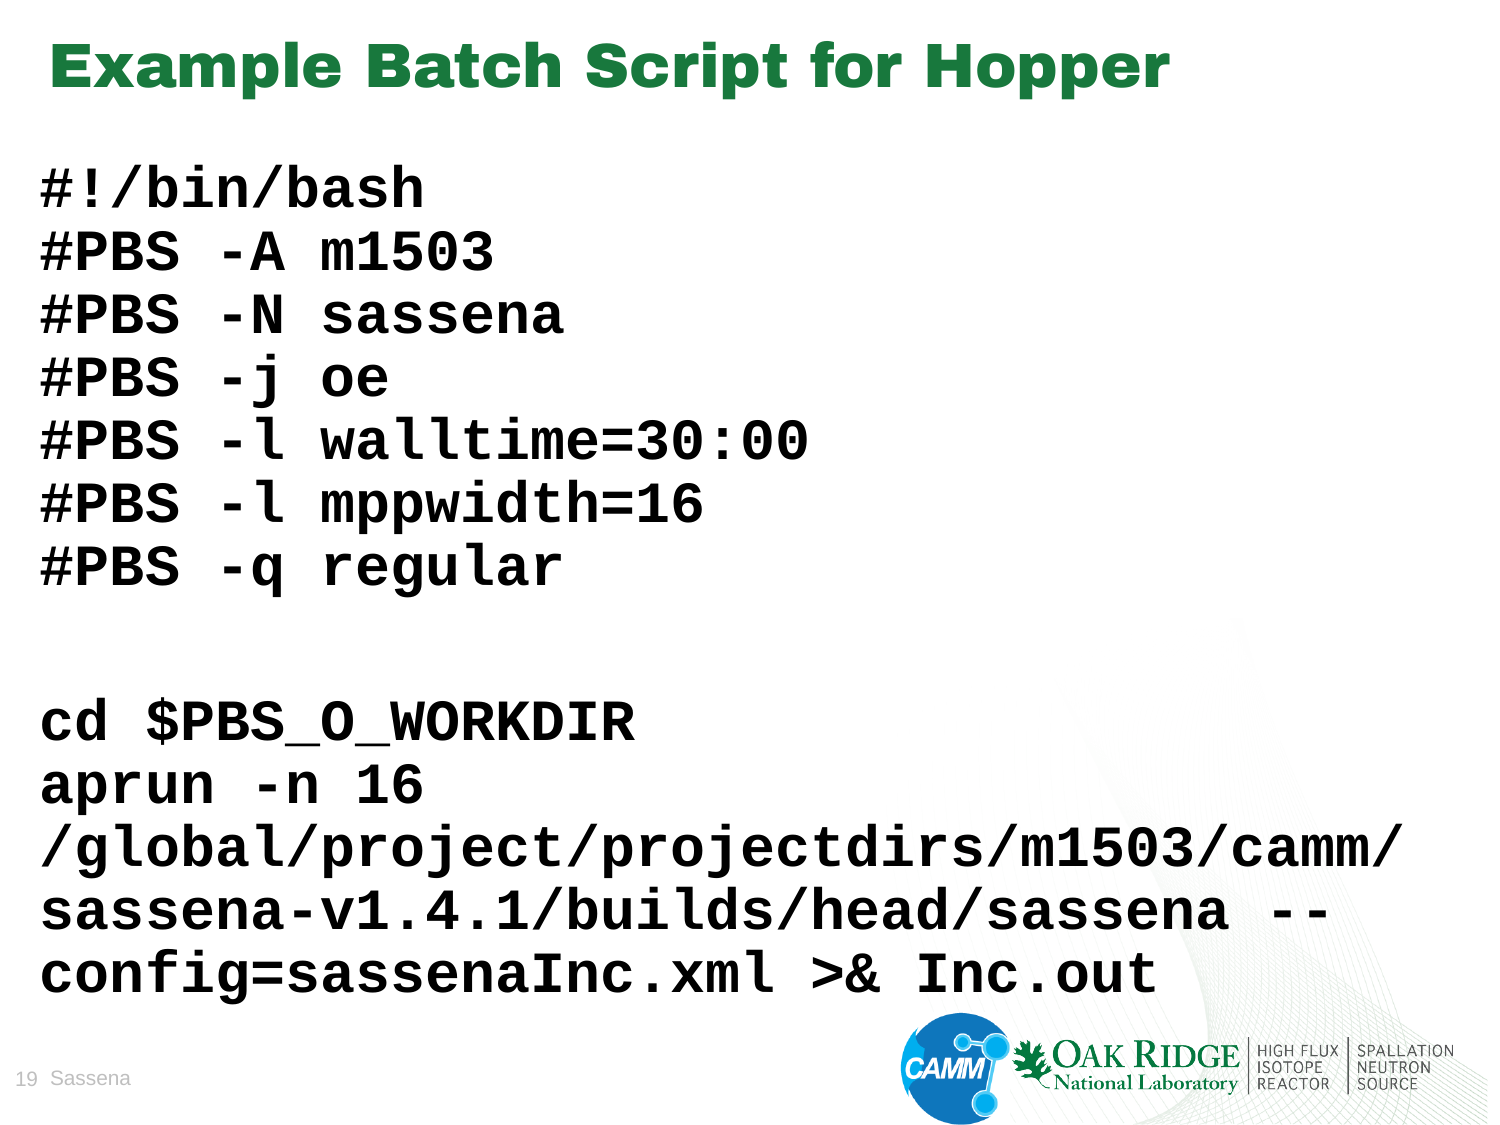

# Example Batch Script for Hopper
#!/bin/bash
#PBS -A m1503
#PBS -N sassena
#PBS -j oe
#PBS -l walltime=30:00
#PBS -l mppwidth=16
#PBS -q regular
cd $PBS_O_WORKDIR
aprun -n 16 /global/project/projectdirs/m1503/camm/sassena-v1.4.1/builds/head/sassena --config=sassenaInc.xml >& Inc.out